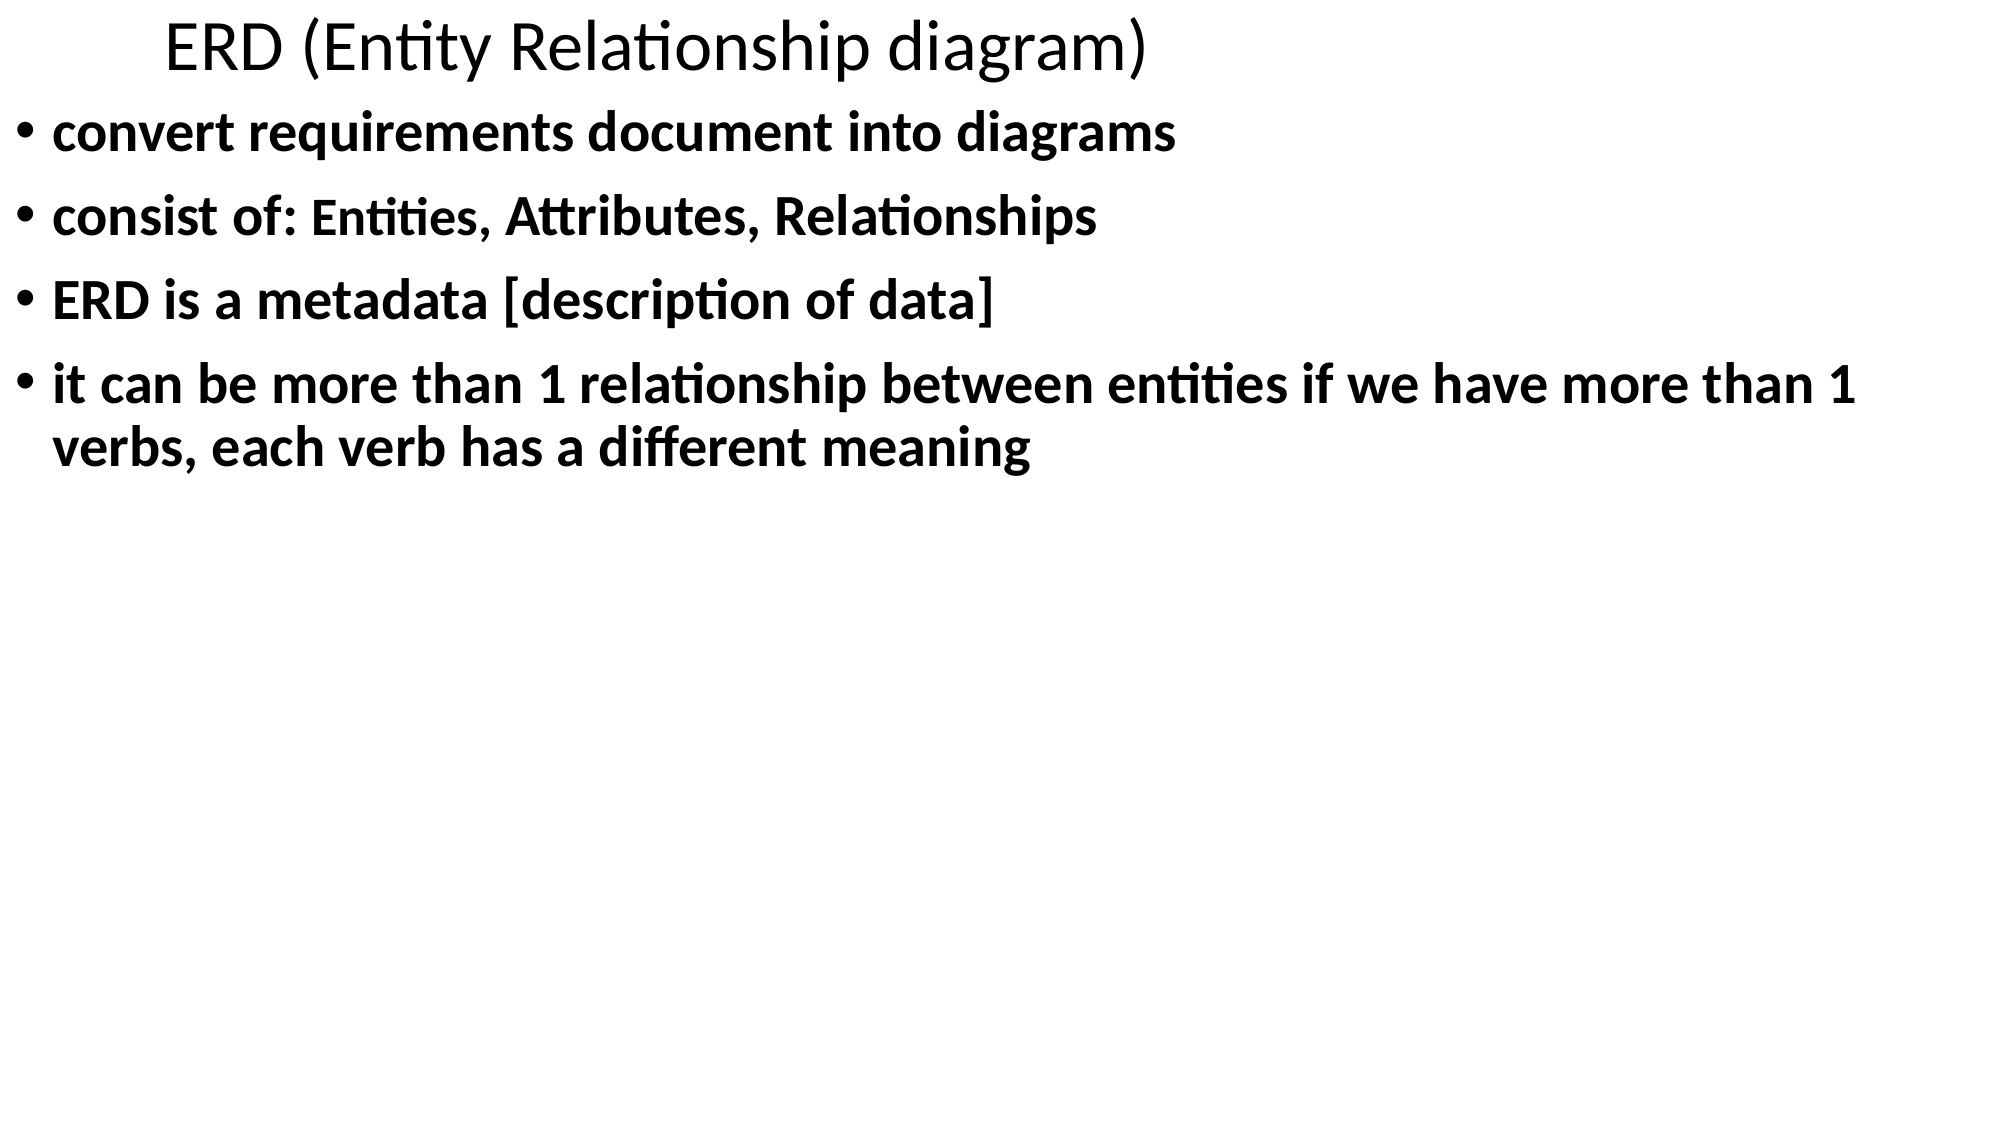

# ERD (Entity Relationship diagram)
convert requirements document into diagrams
consist of: Entities, Attributes, Relationships
ERD is a metadata [description of data]
it can be more than 1 relationship between entities if we have more than 1 verbs, each verb has a different meaning